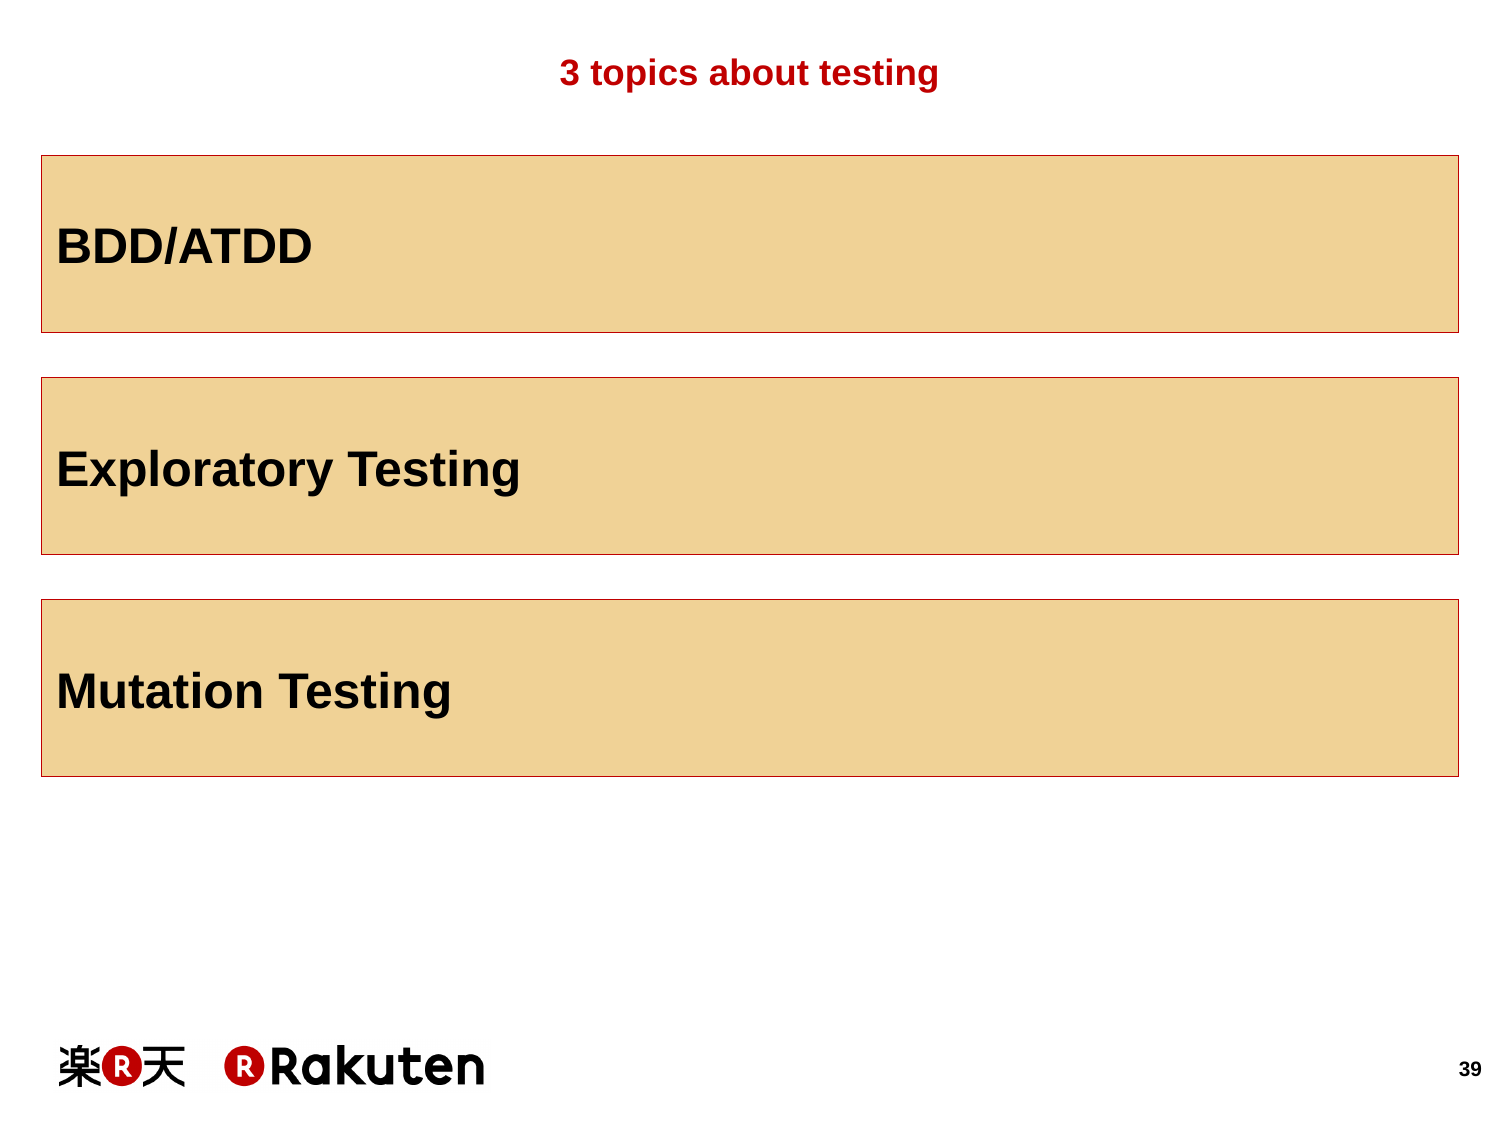

# 3 topics about testing
BDD/ATDD
Exploratory Testing
Mutation Testing